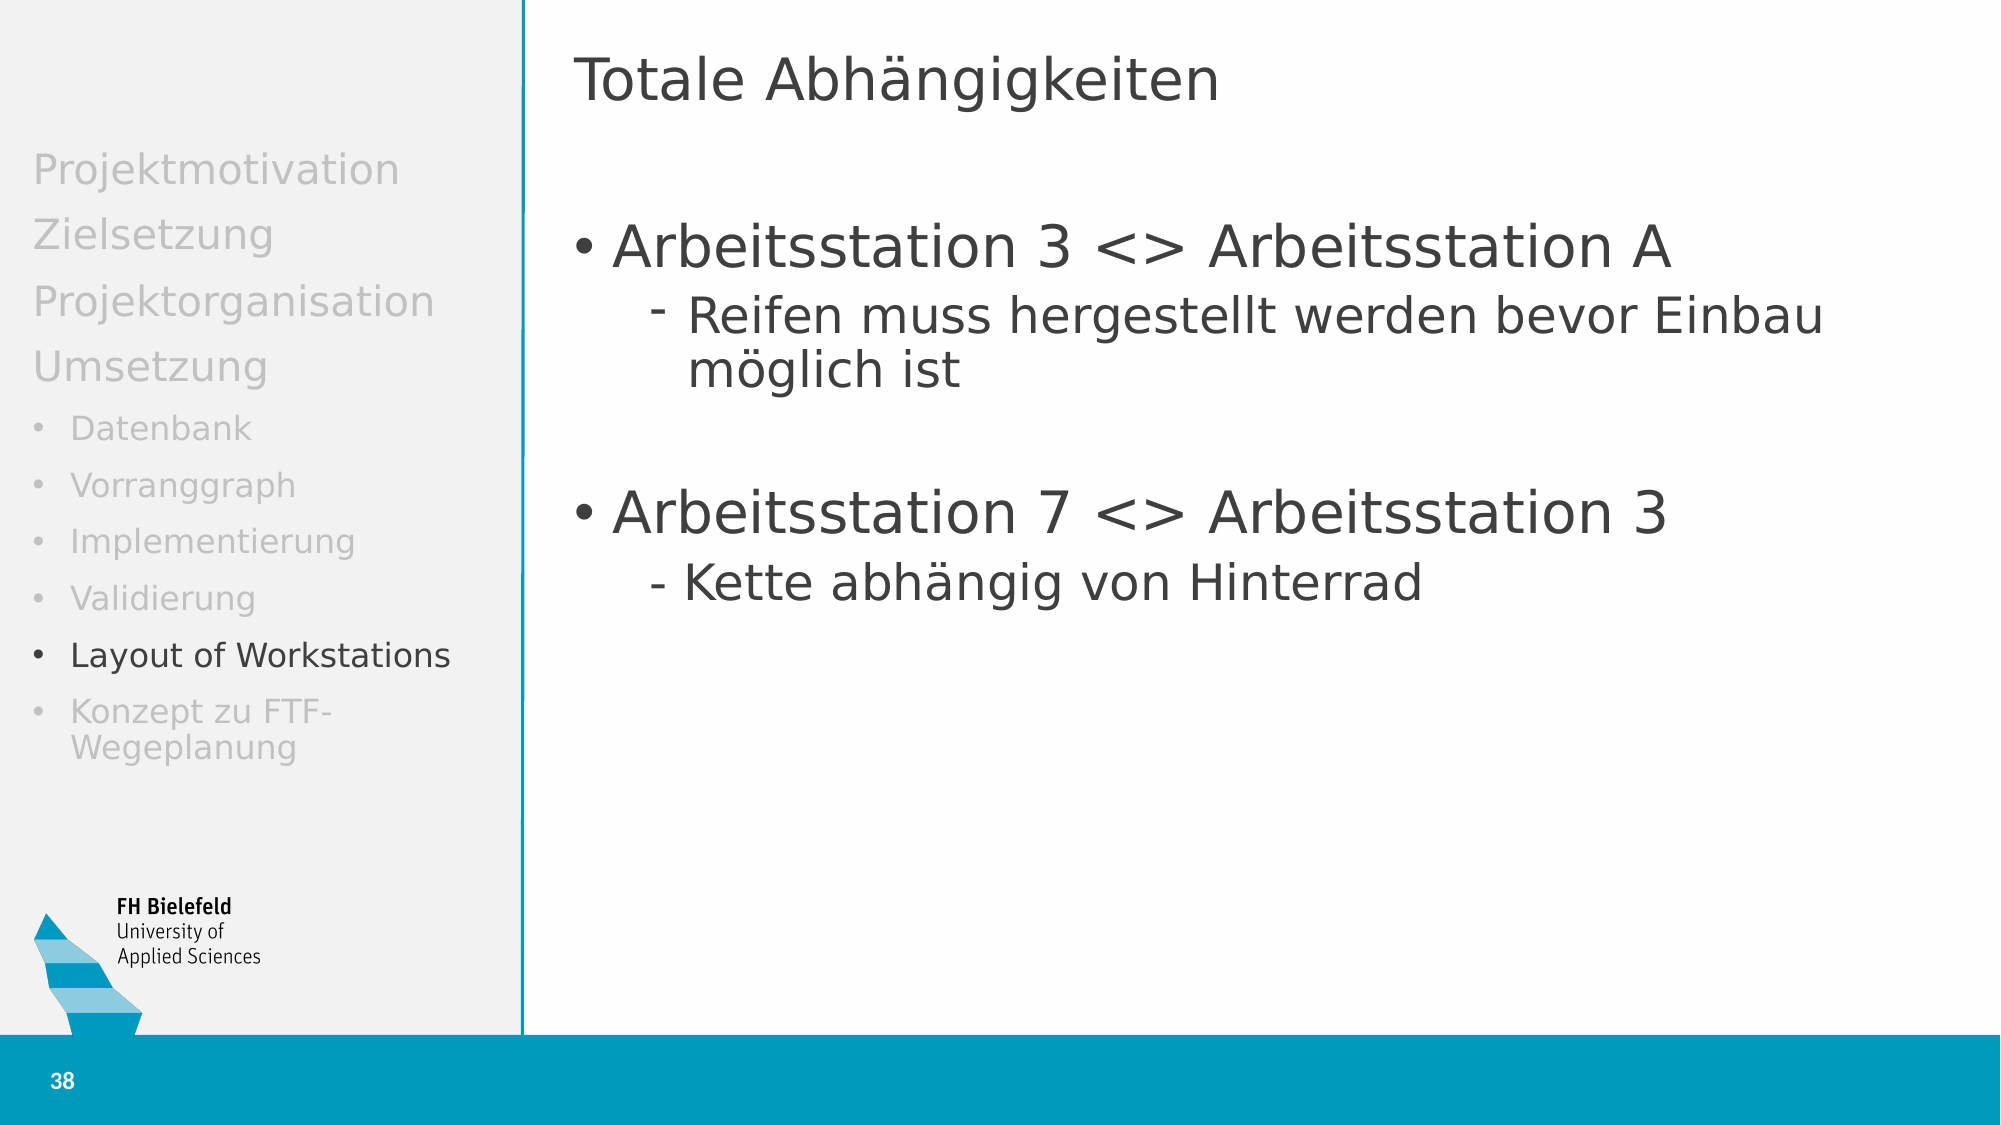

Totale Abhängigkeiten

Arbeitsstation 3 <> Arbeitsstation A
Reifen muss hergestellt werden bevor Einbau möglich ist

Arbeitsstation 7 <> Arbeitsstation 3
- Kette abhängig von Hinterrad

Projektmotivation
Zielsetzung
Projektorganisation
Umsetzung
Datenbank
Vorranggraph
Implementierung
Validierung
Layout of Workstations
Konzept zu FTF-Wegeplanung

38